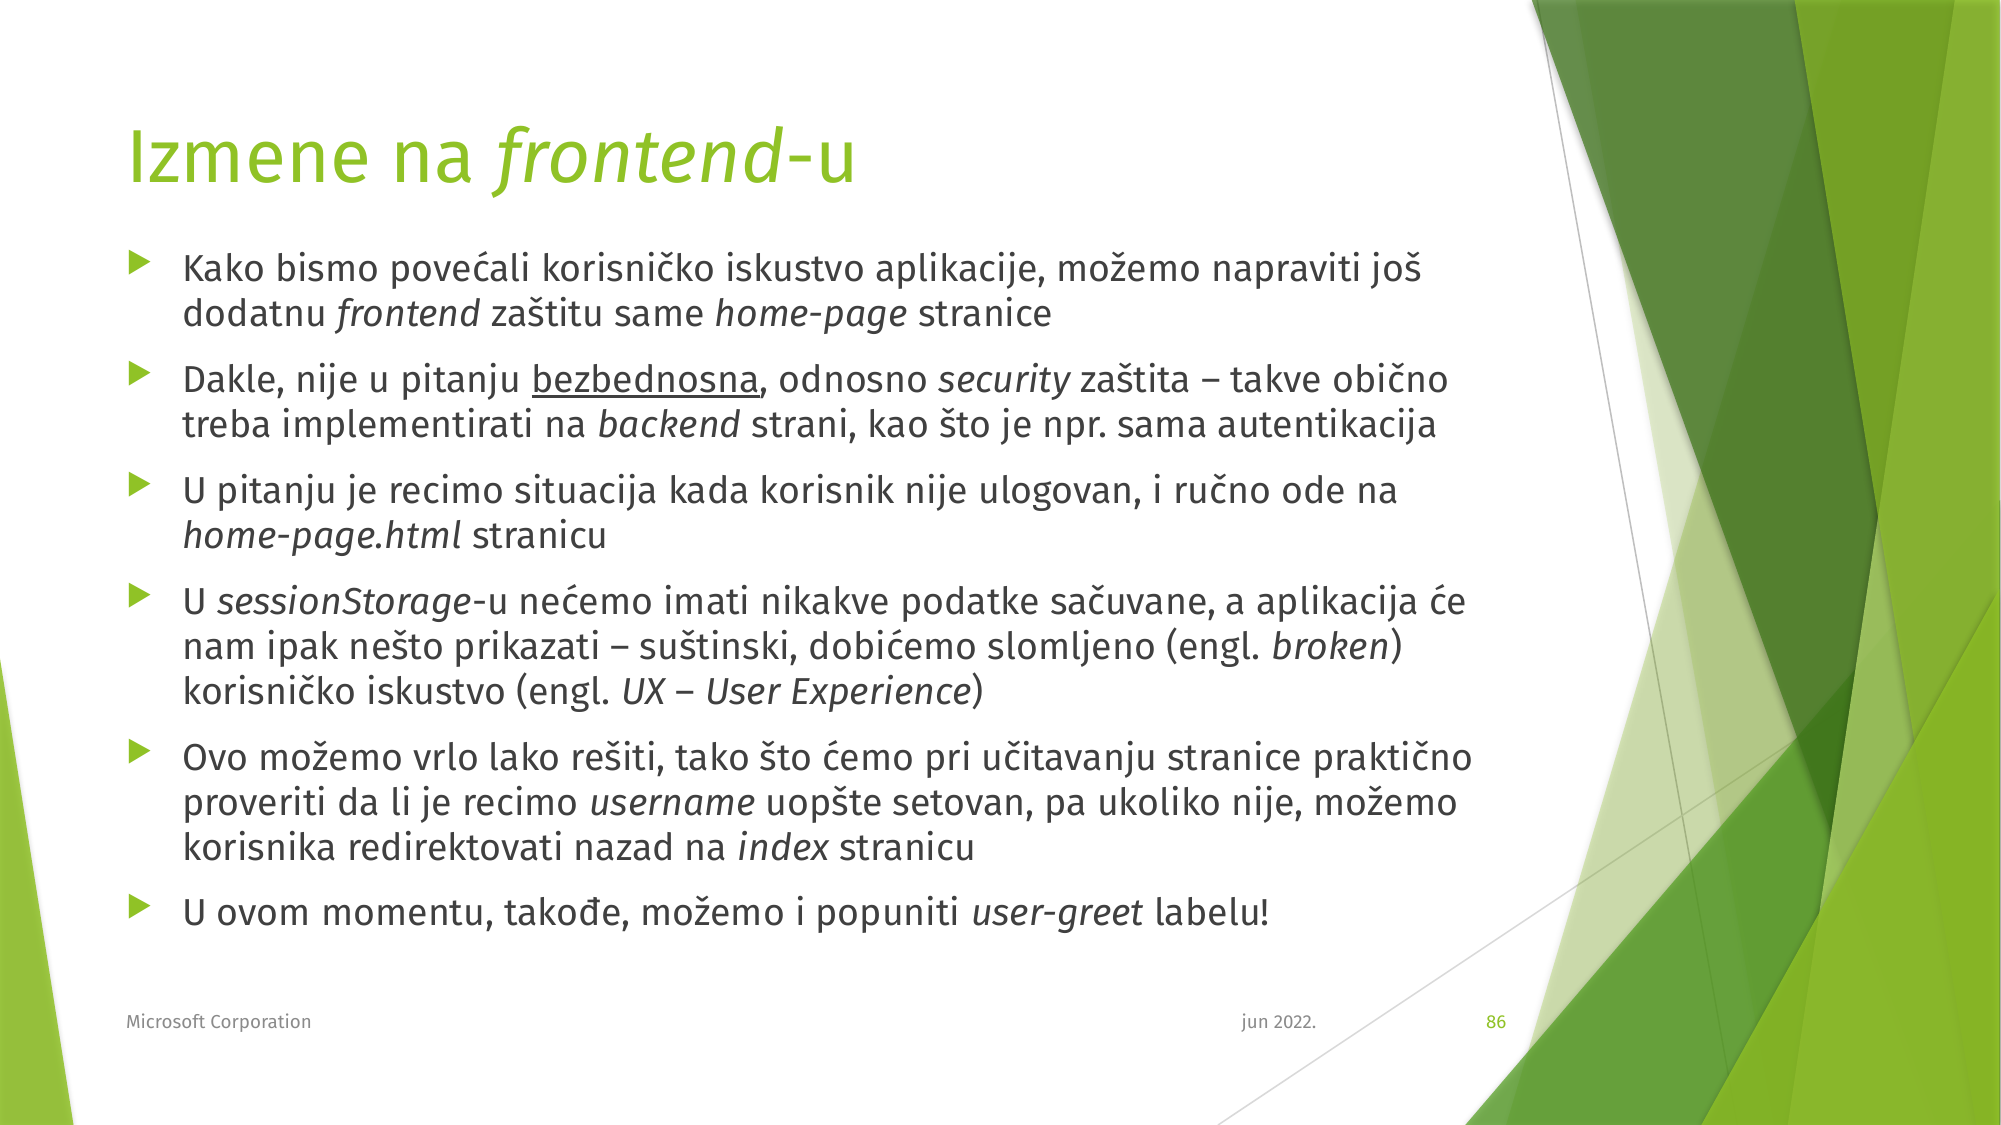

# Izmene na frontend-u
Kako bismo povećali korisničko iskustvo aplikacije, možemo napraviti još dodatnu frontend zaštitu same home-page stranice
Dakle, nije u pitanju bezbednosna, odnosno security zaštita – takve obično treba implementirati na backend strani, kao što je npr. sama autentikacija
U pitanju je recimo situacija kada korisnik nije ulogovan, i ručno ode na home-page.html stranicu
U sessionStorage-u nećemo imati nikakve podatke sačuvane, a aplikacija će nam ipak nešto prikazati – suštinski, dobićemo slomljeno (engl. broken) korisničko iskustvo (engl. UX – User Experience)
Ovo možemo vrlo lako rešiti, tako što ćemo pri učitavanju stranice praktično proveriti da li je recimo username uopšte setovan, pa ukoliko nije, možemo korisnika redirektovati nazad na index stranicu
U ovom momentu, takođe, možemo i popuniti user-greet labelu!
Microsoft Corporation
jun 2022.
86